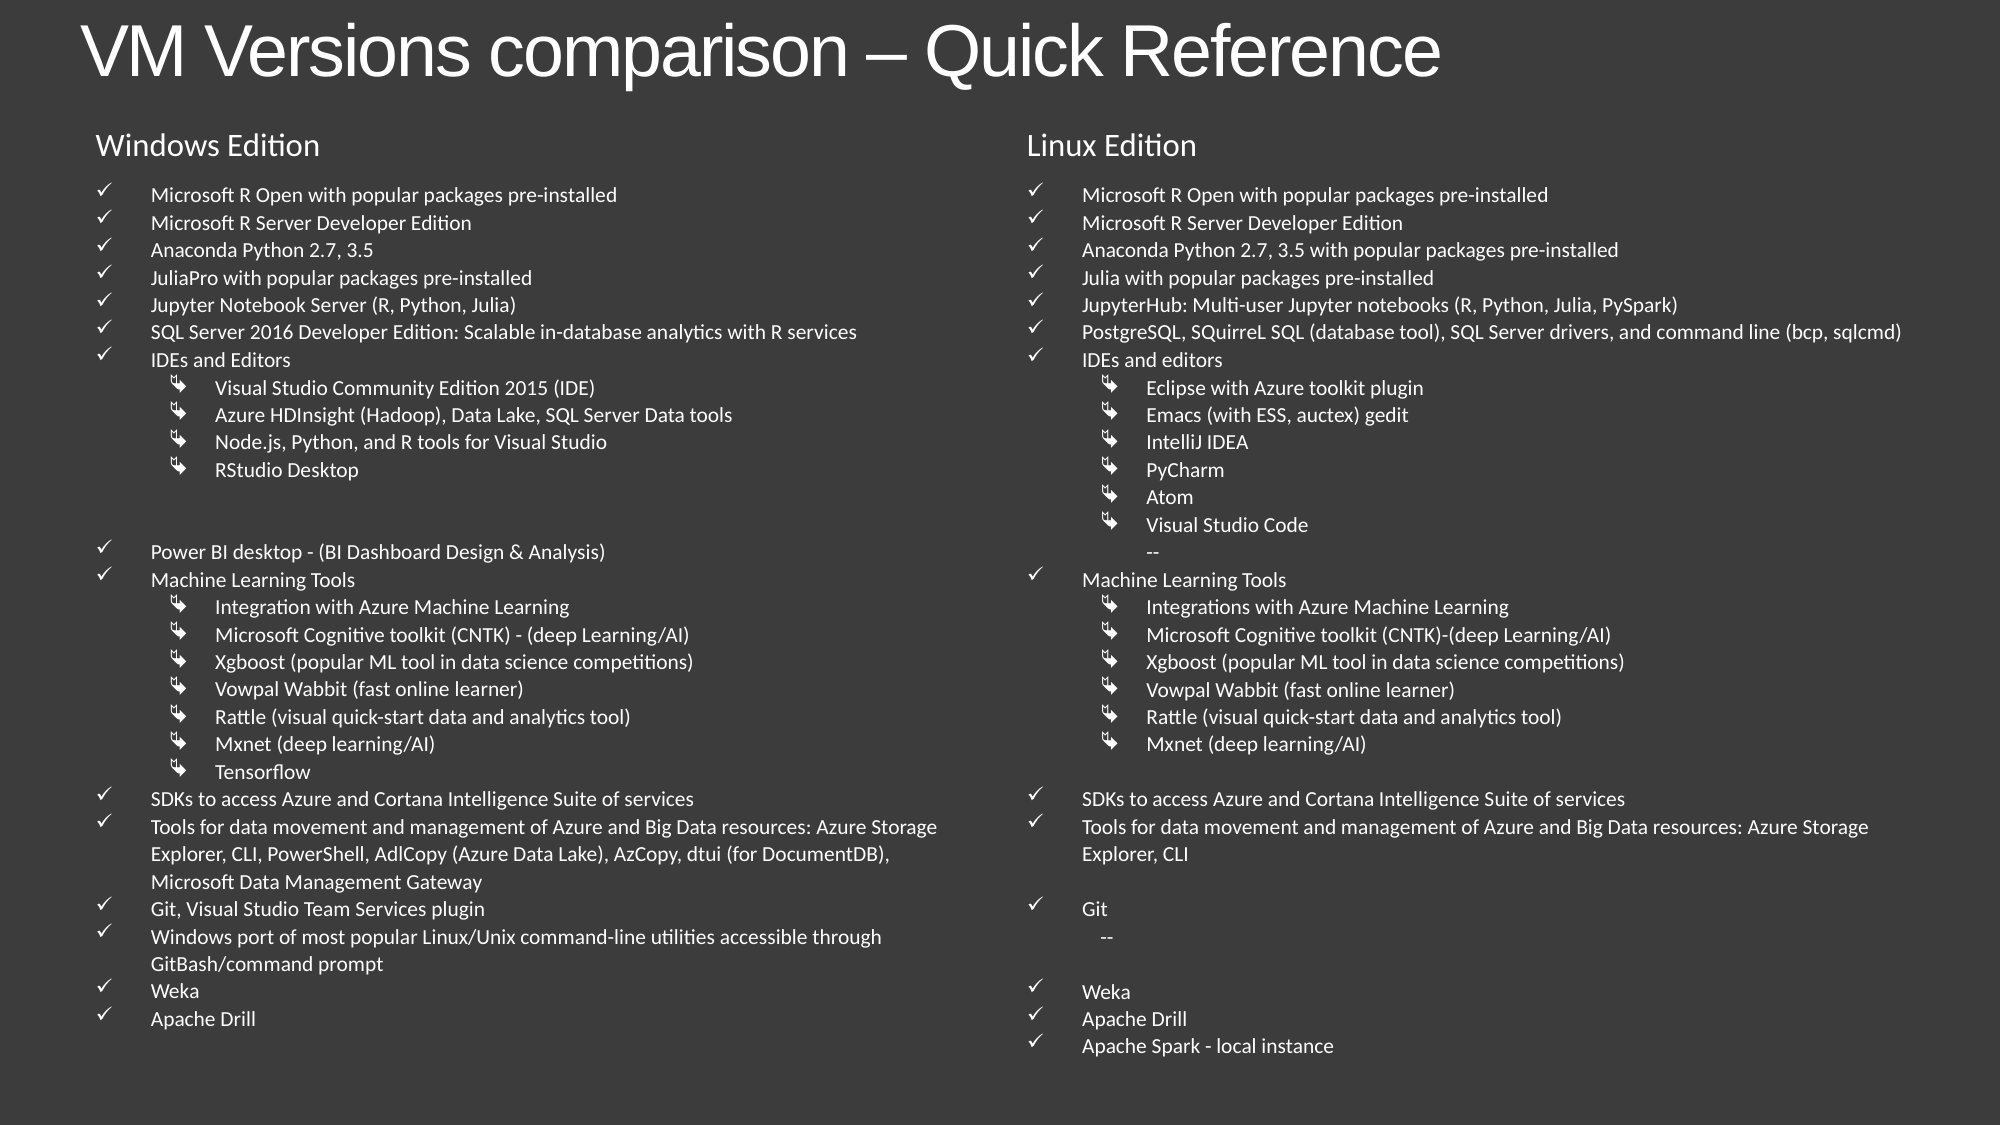

VM Versions comparison – Quick Reference

Linux Edition
Microsoft R Open with popular packages pre-installed
Microsoft R Server Developer Edition
Anaconda Python 2.7, 3.5 with popular packages pre-installed
Julia with popular packages pre-installed
JupyterHub: Multi-user Jupyter notebooks (R, Python, Julia, PySpark)
PostgreSQL, SQuirreL SQL (database tool), SQL Server drivers, and command line (bcp, sqlcmd)
IDEs and editors
Eclipse with Azure toolkit plugin
Emacs (with ESS, auctex) gedit
IntelliJ IDEA
PyCharm
Atom
Visual Studio Code
--
Machine Learning Tools
Integrations with Azure Machine Learning
Microsoft Cognitive toolkit (CNTK)-(deep Learning/AI)
Xgboost (popular ML tool in data science competitions)
Vowpal Wabbit (fast online learner)
Rattle (visual quick-start data and analytics tool)
Mxnet (deep learning/AI)
SDKs to access Azure and Cortana Intelligence Suite of services
Tools for data movement and management of Azure and Big Data resources: Azure Storage Explorer, CLI
Git
--
Weka
Apache Drill
Apache Spark - local instance
Windows Edition
Microsoft R Open with popular packages pre-installed
Microsoft R Server Developer Edition
Anaconda Python 2.7, 3.5
JuliaPro with popular packages pre-installed
Jupyter Notebook Server (R, Python, Julia)
SQL Server 2016 Developer Edition: Scalable in-database analytics with R services
IDEs and Editors
Visual Studio Community Edition 2015 (IDE)
Azure HDInsight (Hadoop), Data Lake, SQL Server Data tools
Node.js, Python, and R tools for Visual Studio
RStudio Desktop
Power BI desktop - (BI Dashboard Design & Analysis)
Machine Learning Tools
Integration with Azure Machine Learning
Microsoft Cognitive toolkit (CNTK) - (deep Learning/AI)
Xgboost (popular ML tool in data science competitions)
Vowpal Wabbit (fast online learner)
Rattle (visual quick-start data and analytics tool)
Mxnet (deep learning/AI)
Tensorflow
SDKs to access Azure and Cortana Intelligence Suite of services
Tools for data movement and management of Azure and Big Data resources: Azure Storage Explorer, CLI, PowerShell, AdlCopy (Azure Data Lake), AzCopy, dtui (for DocumentDB), Microsoft Data Management Gateway
Git, Visual Studio Team Services plugin
Windows port of most popular Linux/Unix command-line utilities accessible through GitBash/command prompt
Weka
Apache Drill